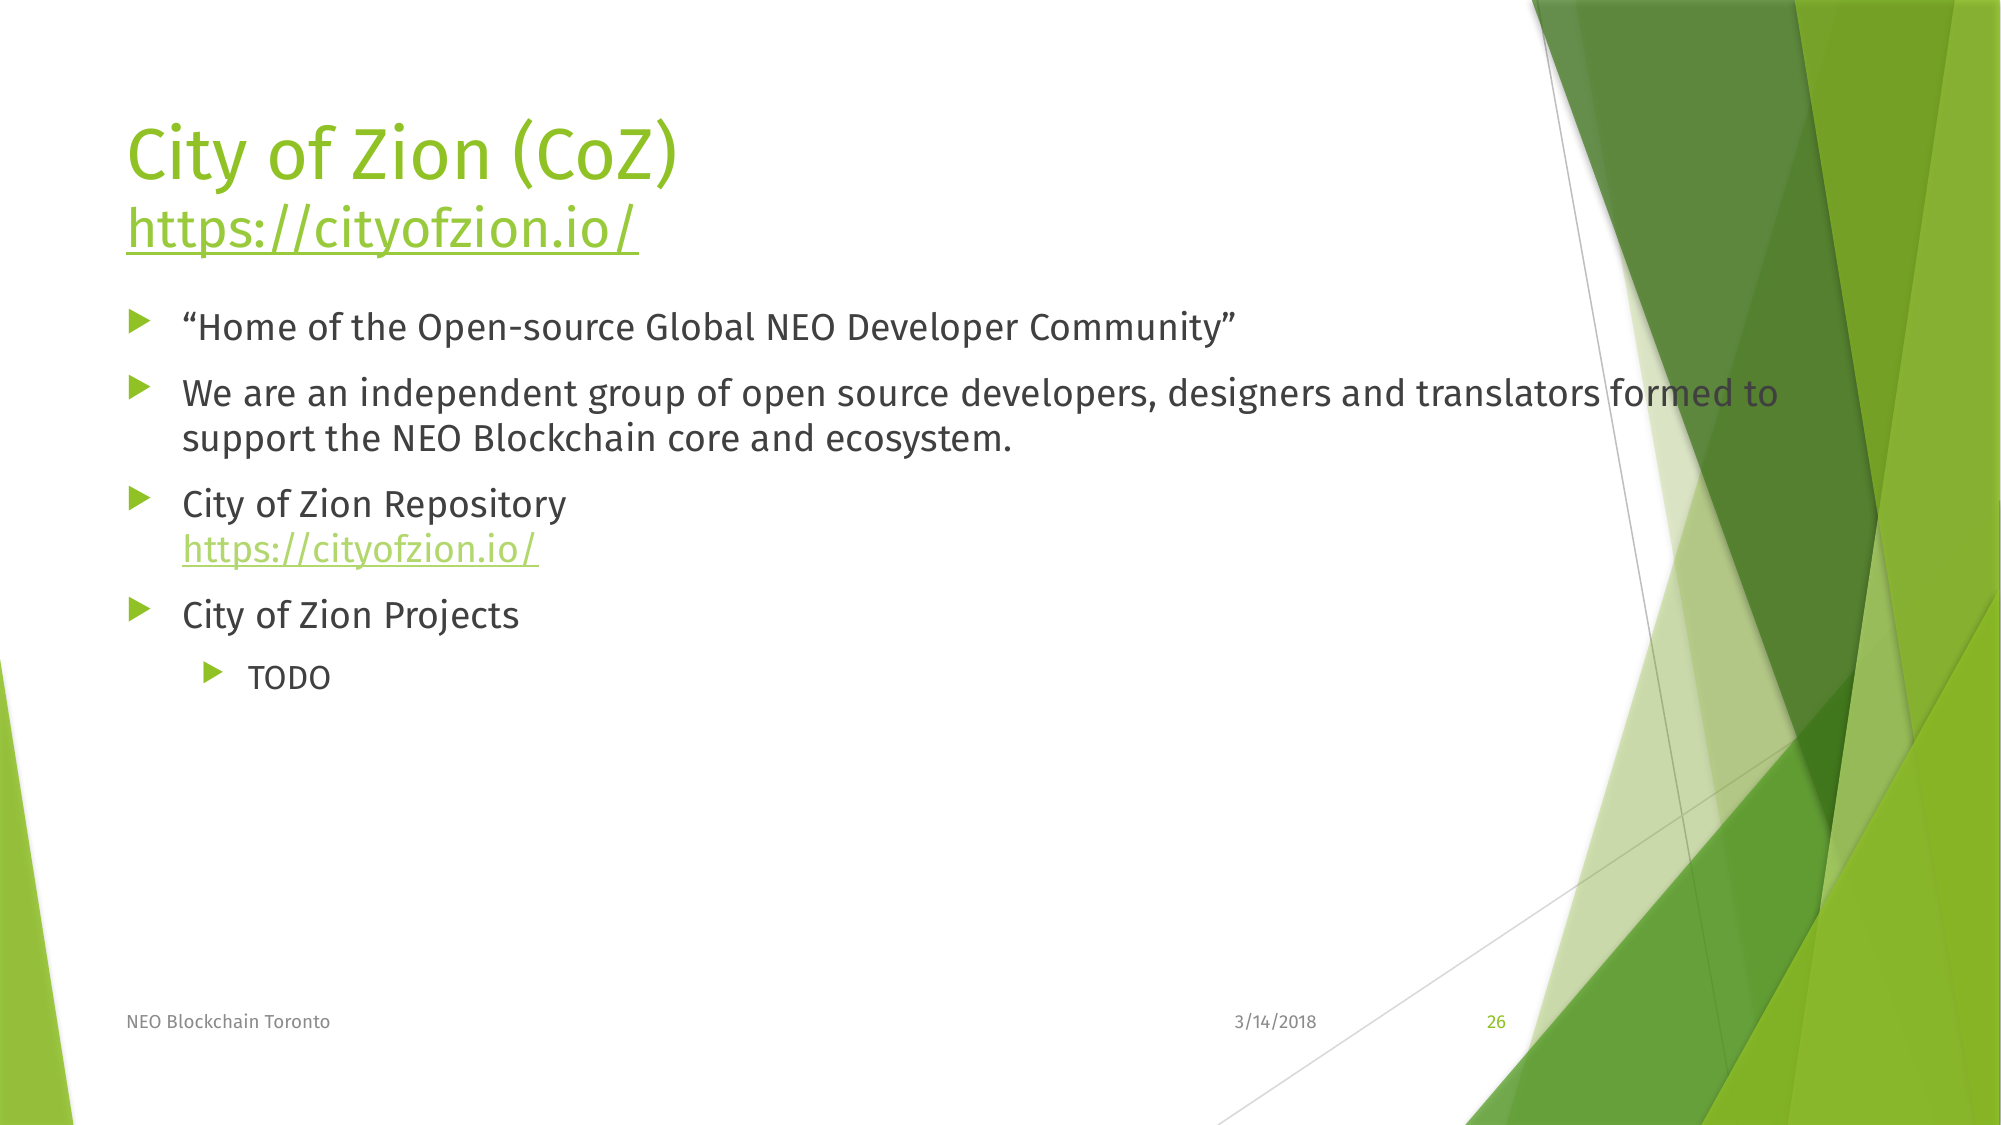

# City of Zion (CoZ) https://cityofzion.io/
“Home of the Open-source Global NEO Developer Community”
We are an independent group of open source developers, designers and translators formed to support the NEO Blockchain core and ecosystem.
City of Zion Repository
https://cityofzion.io/
City of Zion Projects
TODO
NEO Blockchain Toronto
3/14/2018
26